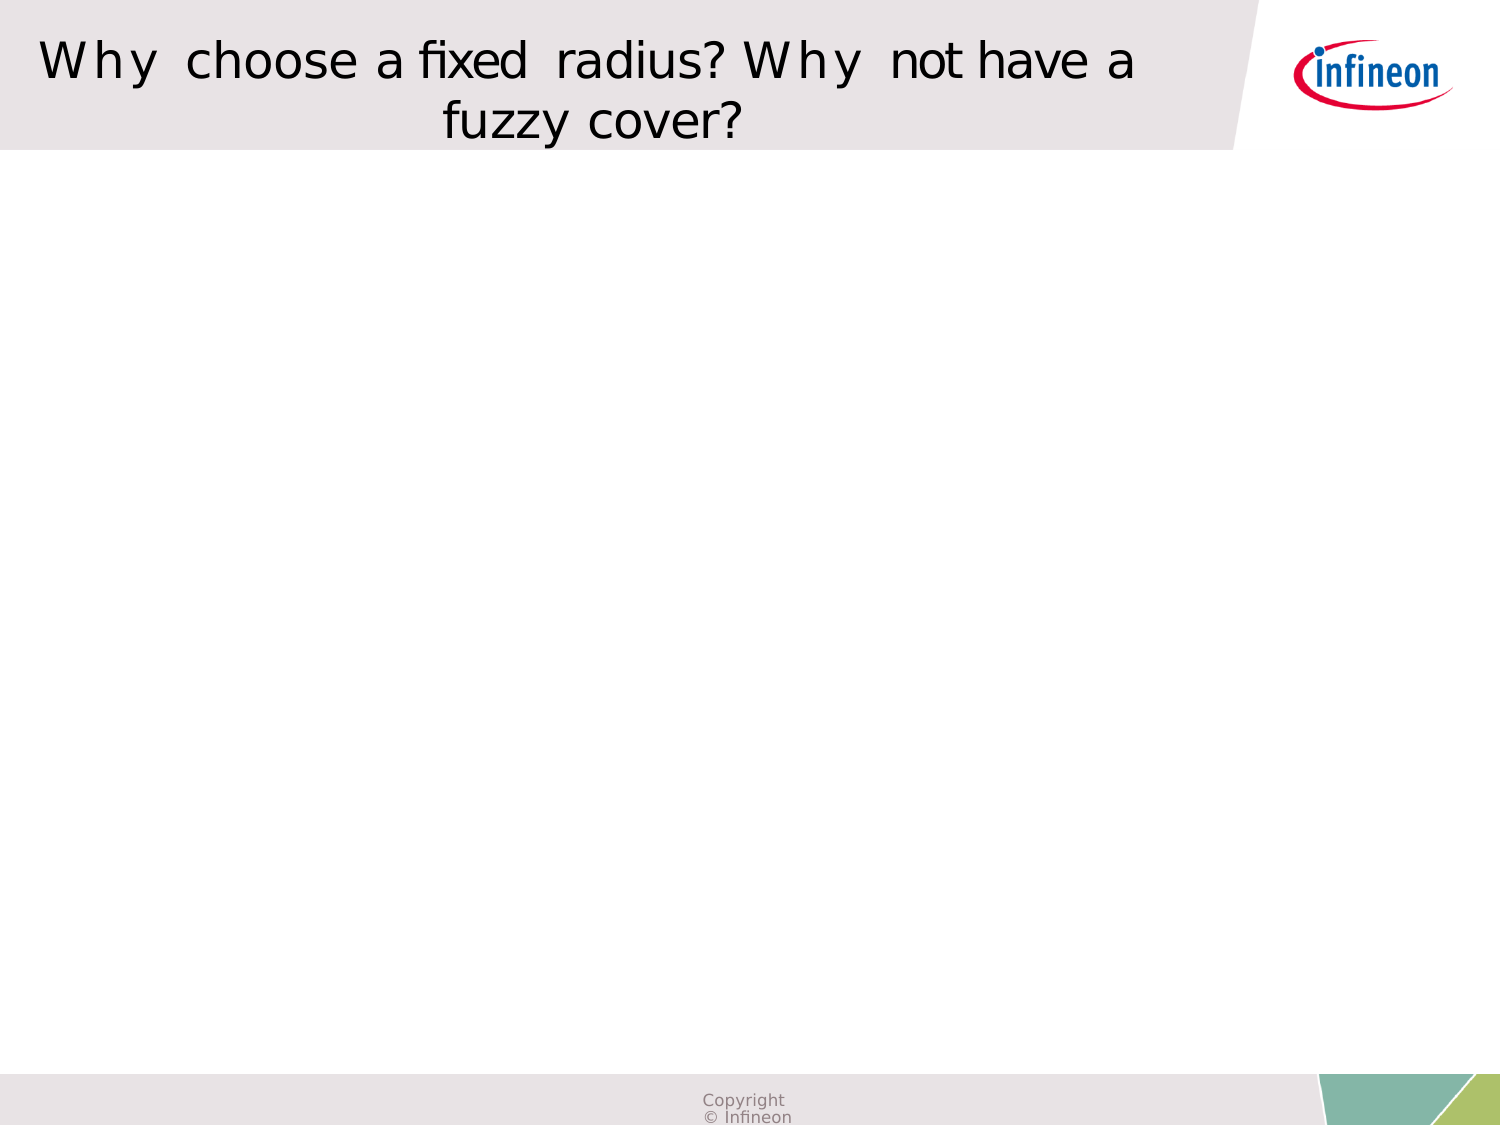

Why choose a fixed  radius? Why not have a  fuzzy cover?
Copyright © Infineon Technologies AG 2019. All rights reserved.